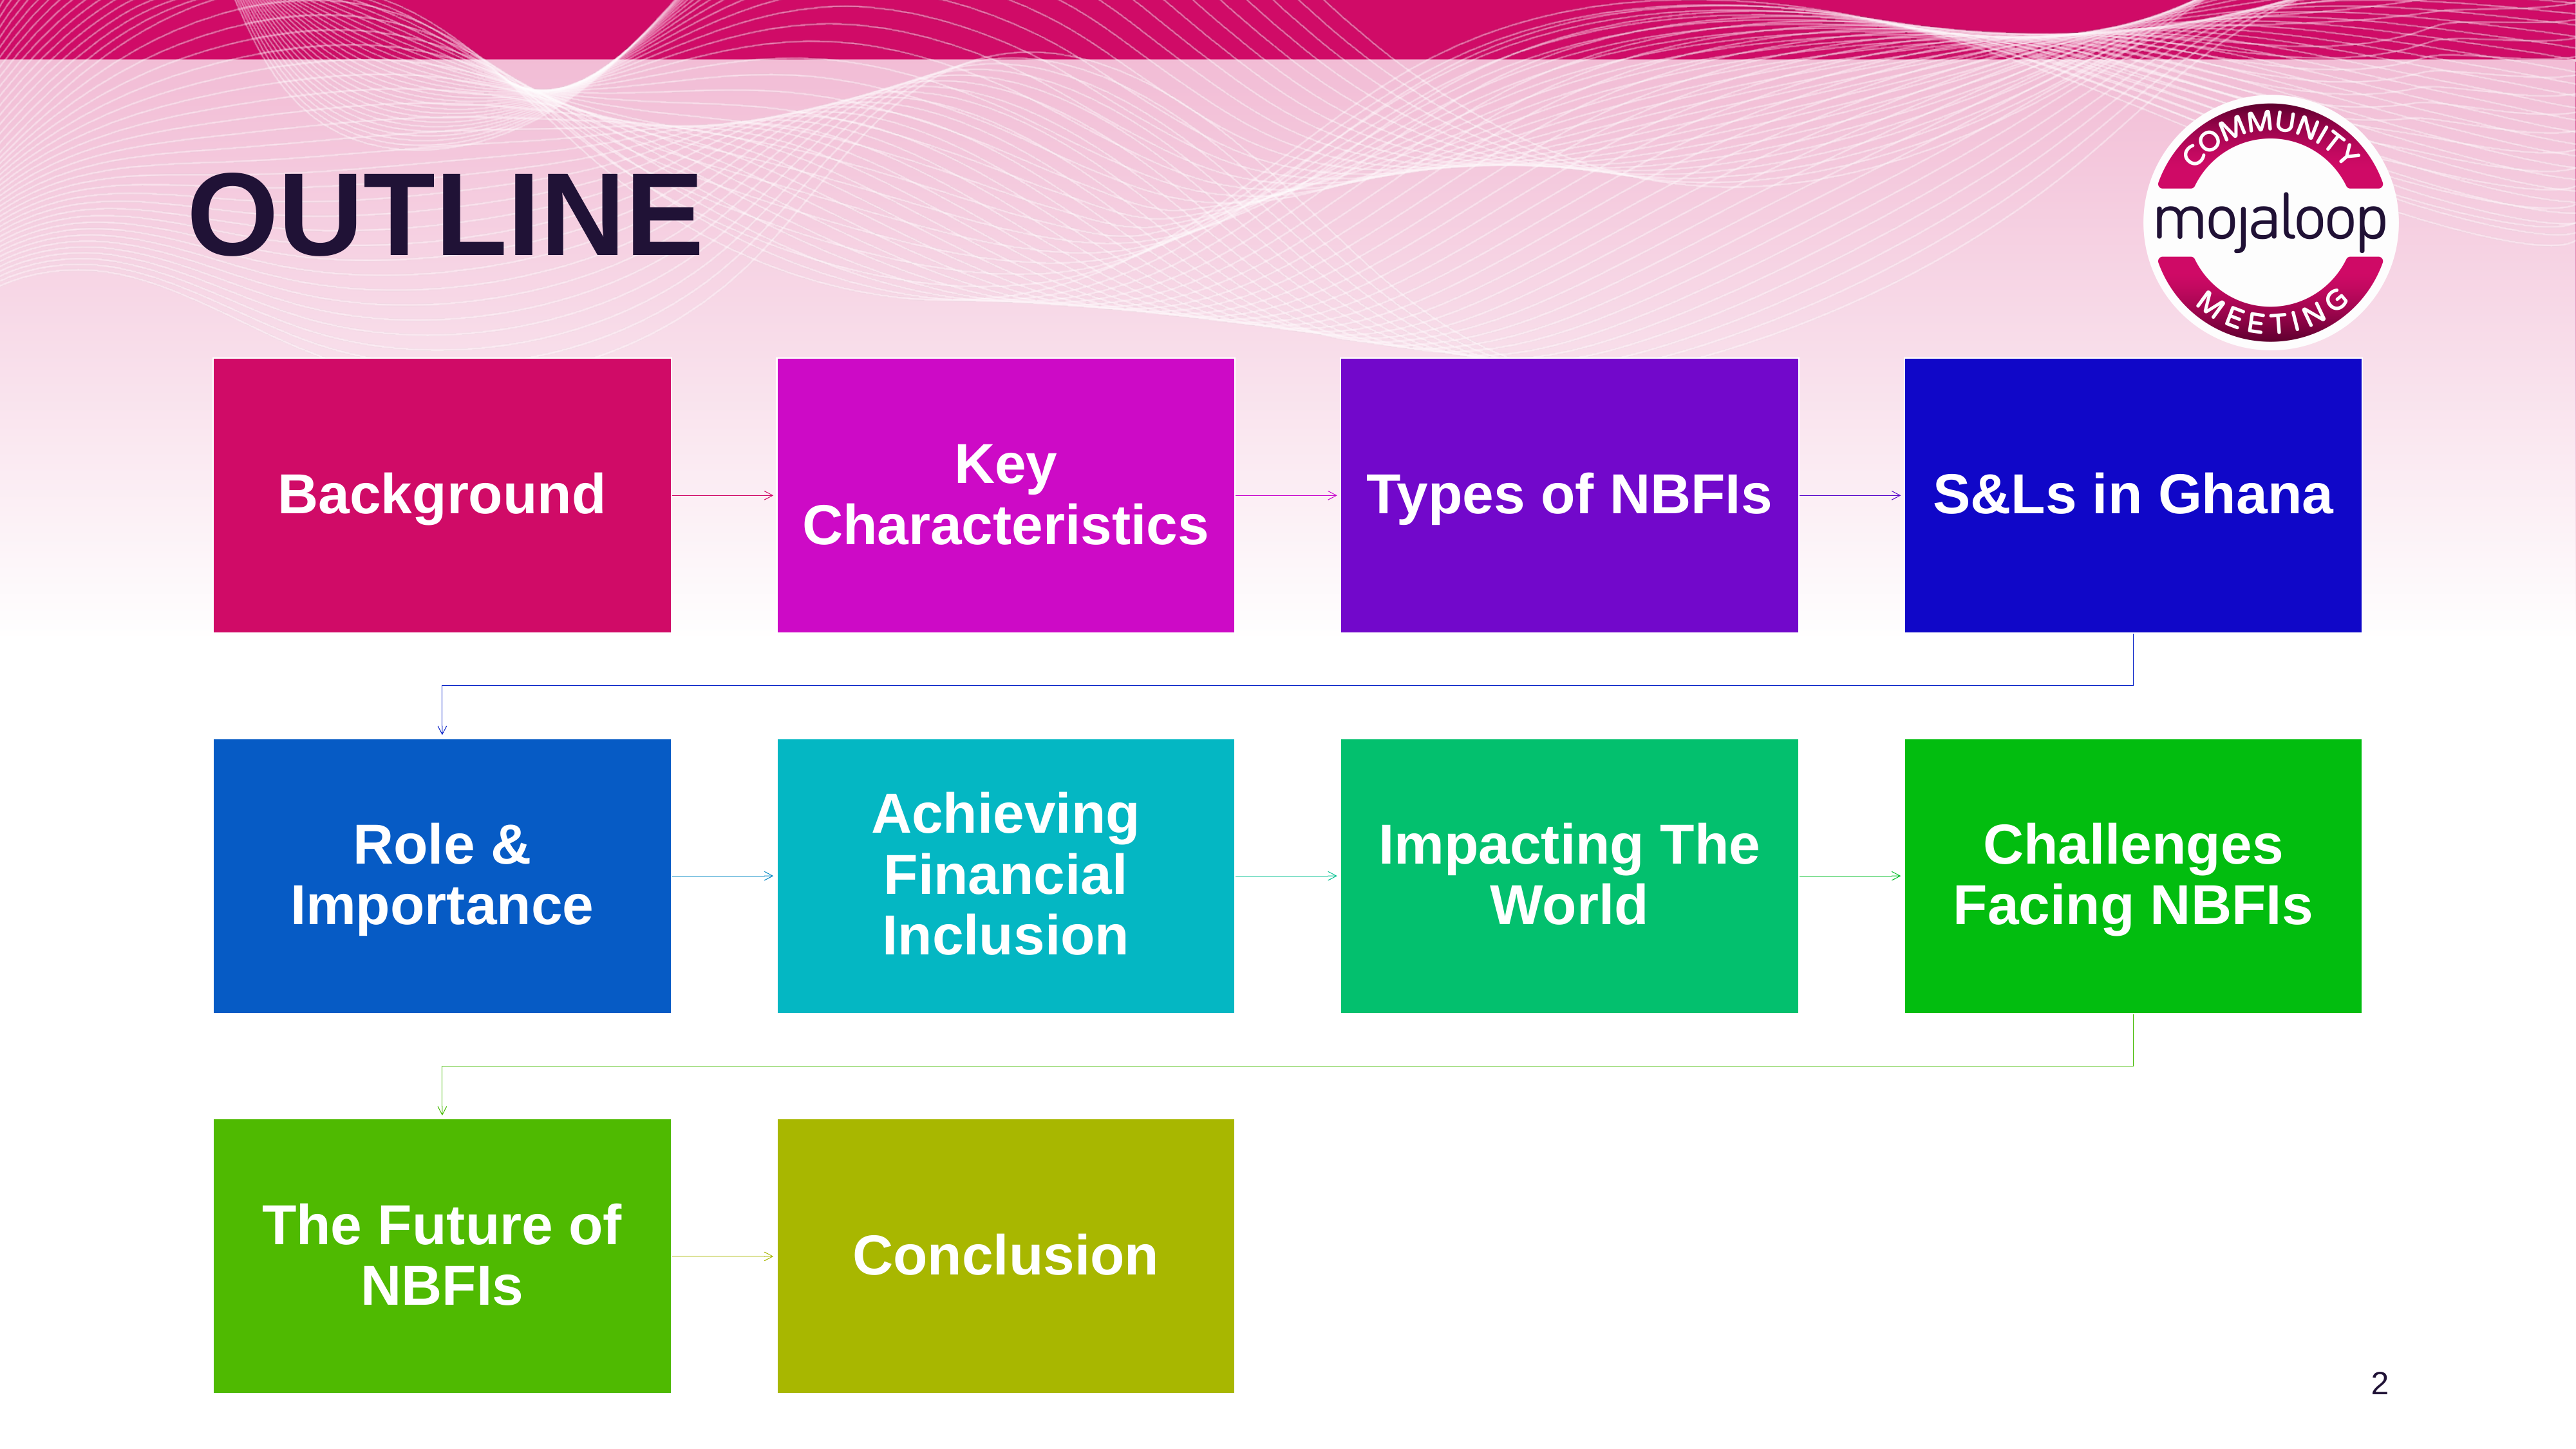

# OUTLINE

Background

Key Characteristics

Types of NBFIs

S&Ls in Ghana

Role & Importance

Achieving Financial Inclusion

Impacting The World

Challenges Facing NBFIs

The Future of NBFIs
Conclusion
2